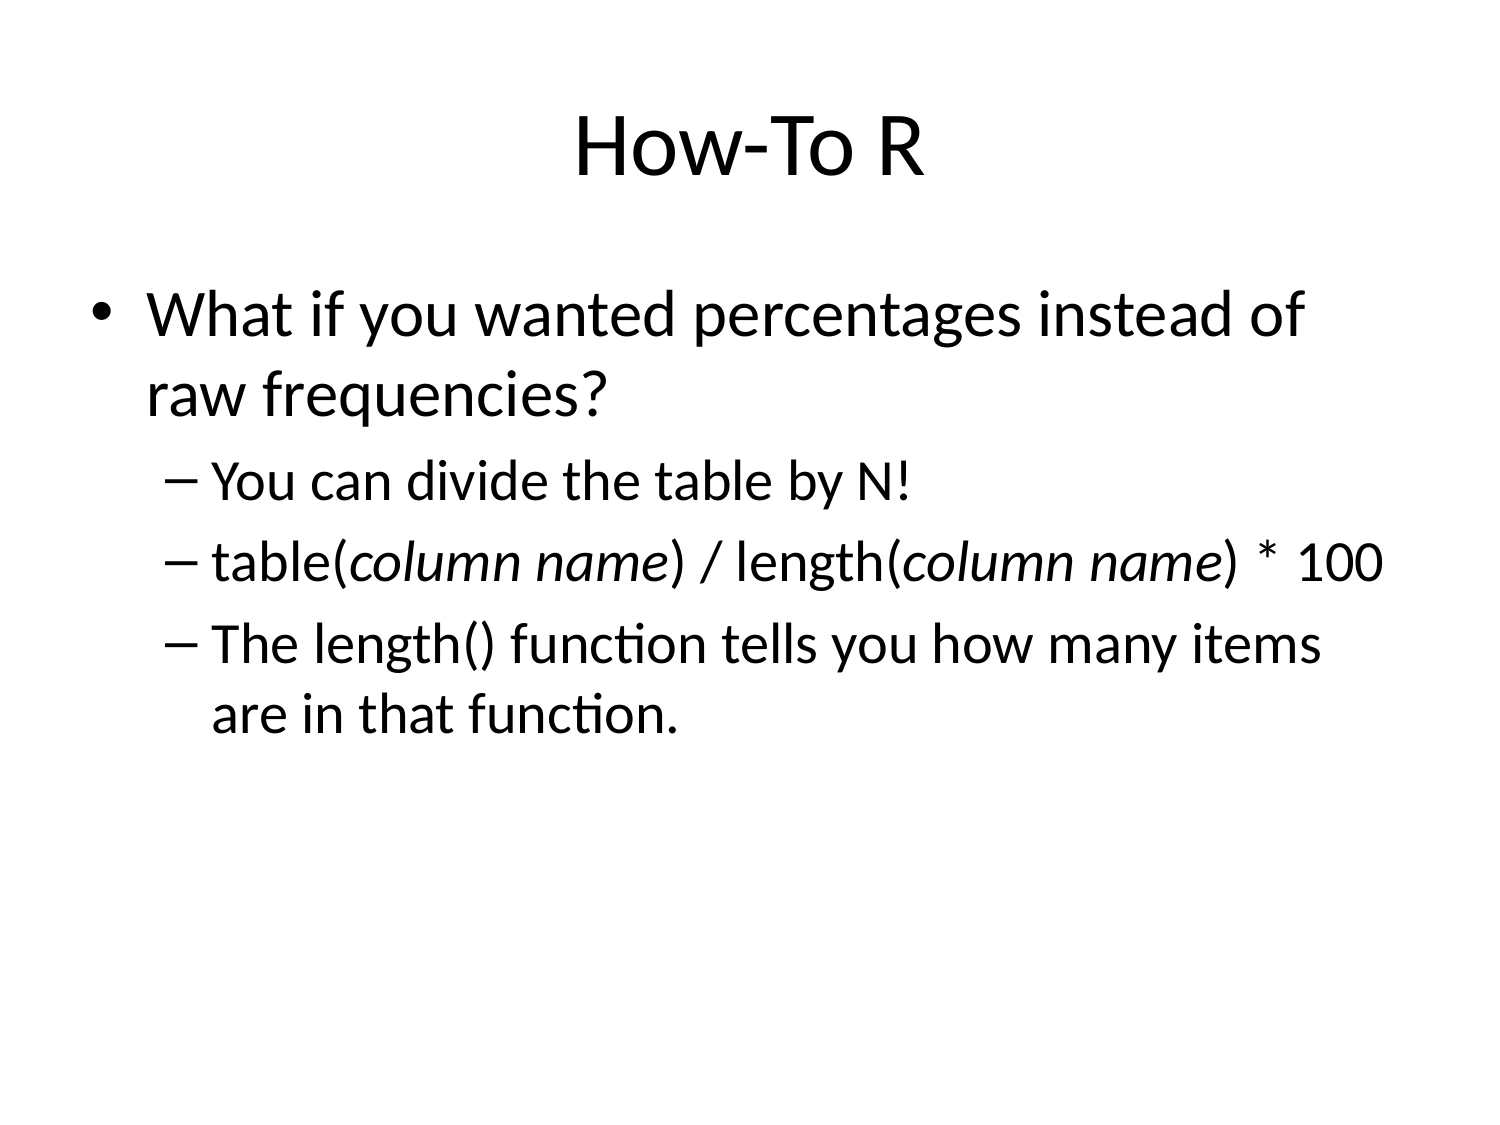

# How-To R
What if you wanted percentages instead of raw frequencies?
You can divide the table by N!
table(column name) / length(column name) * 100
The length() function tells you how many items are in that function.